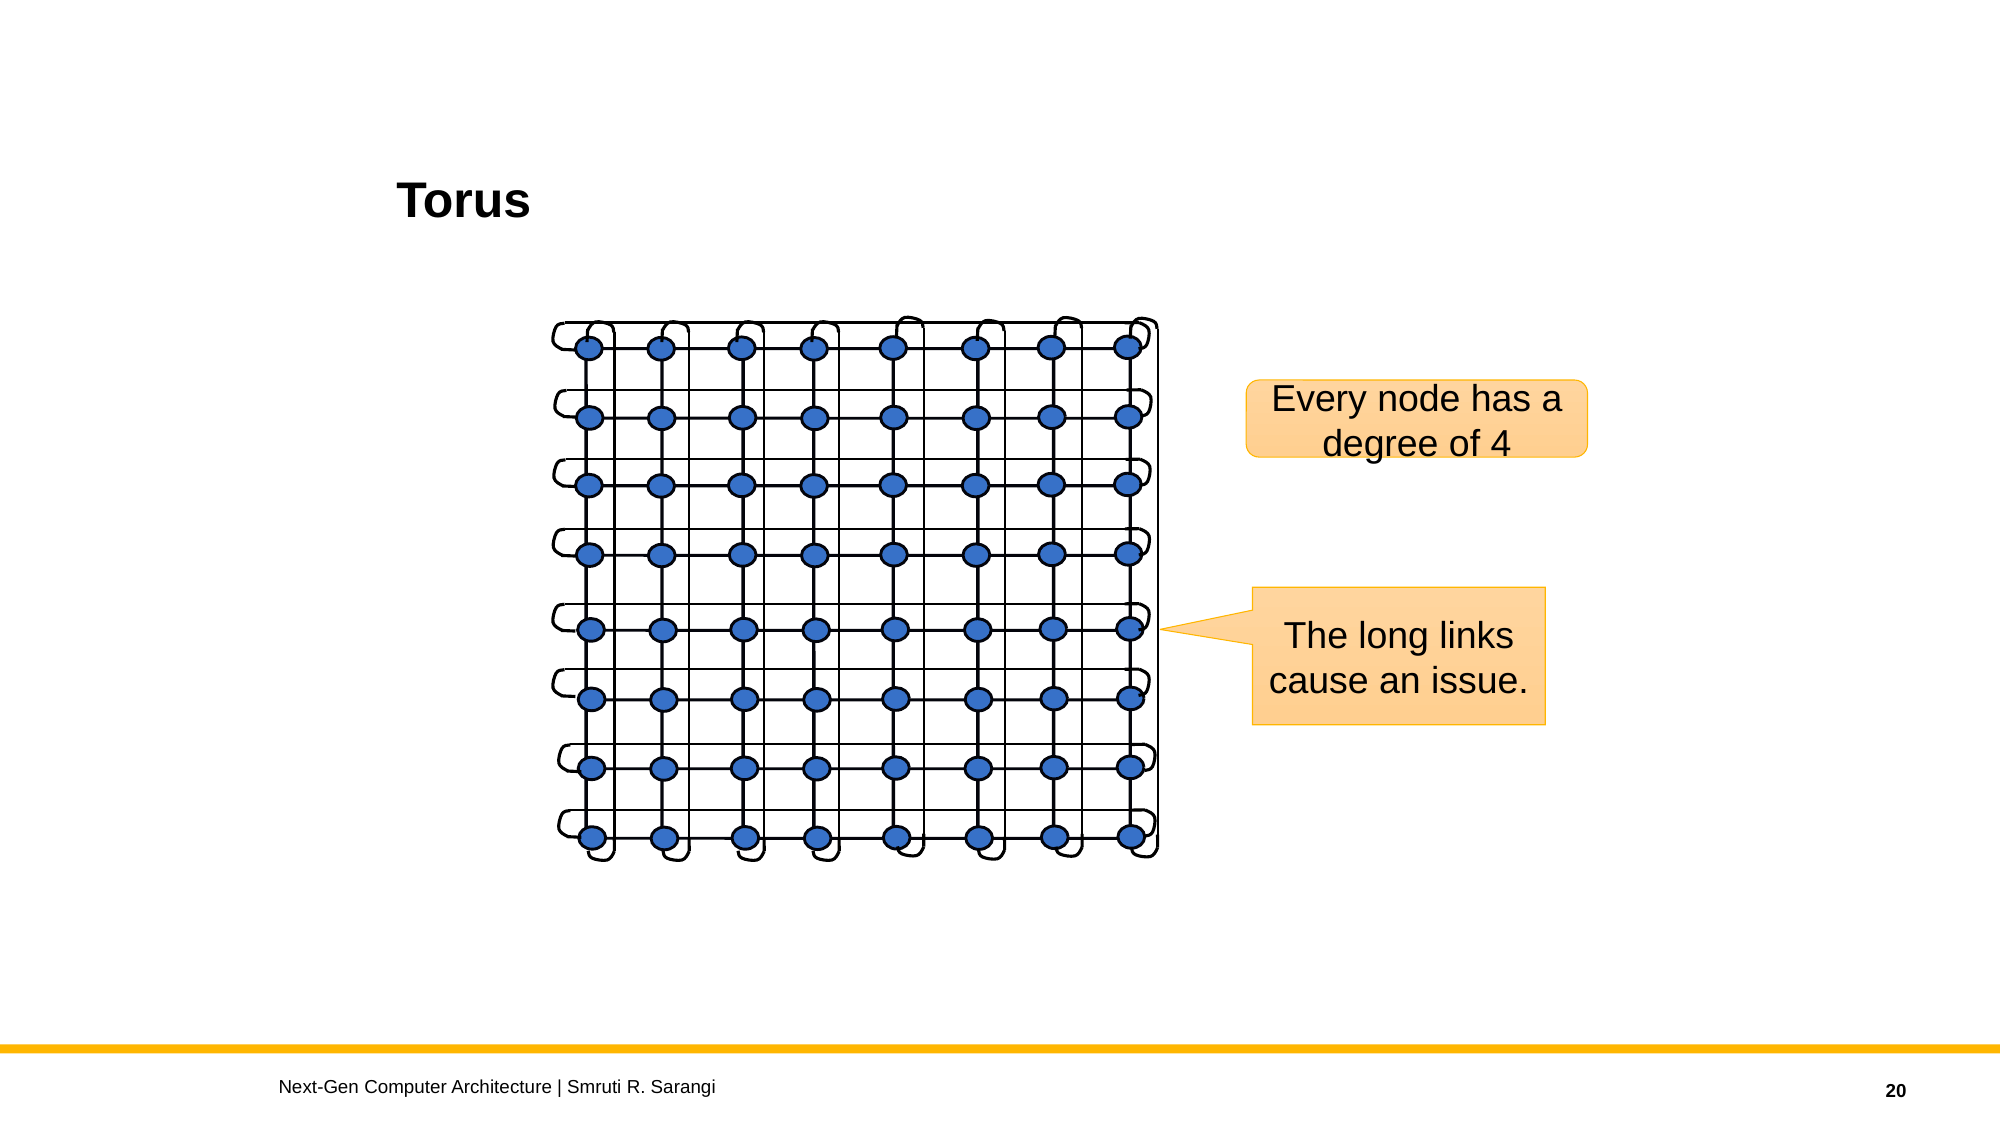

Torus

Every node has a degree of 4

The long links cause an issue.

Next-Gen Computer Architecture | Smruti R. Sarangi
20